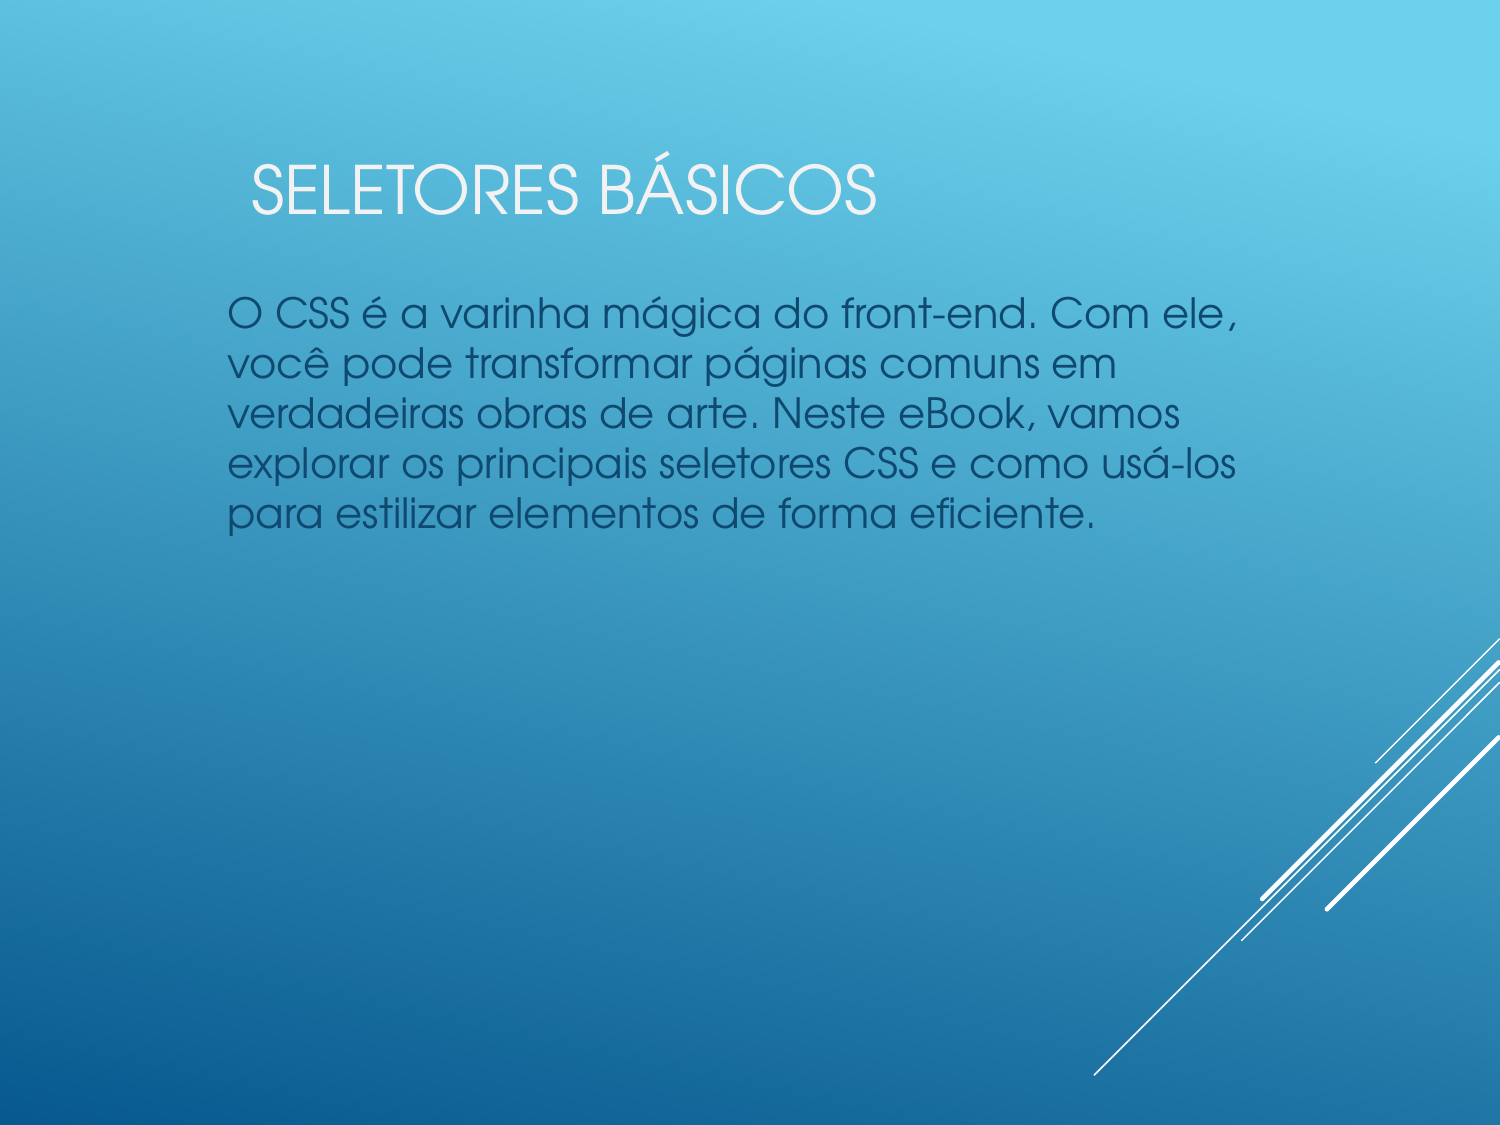

# Seletores Básicos
O CSS é a varinha mágica do front-end. Com ele, você pode transformar páginas comuns em verdadeiras obras de arte. Neste eBook, vamos explorar os principais seletores CSS e como usá-los para estilizar elementos de forma eficiente.